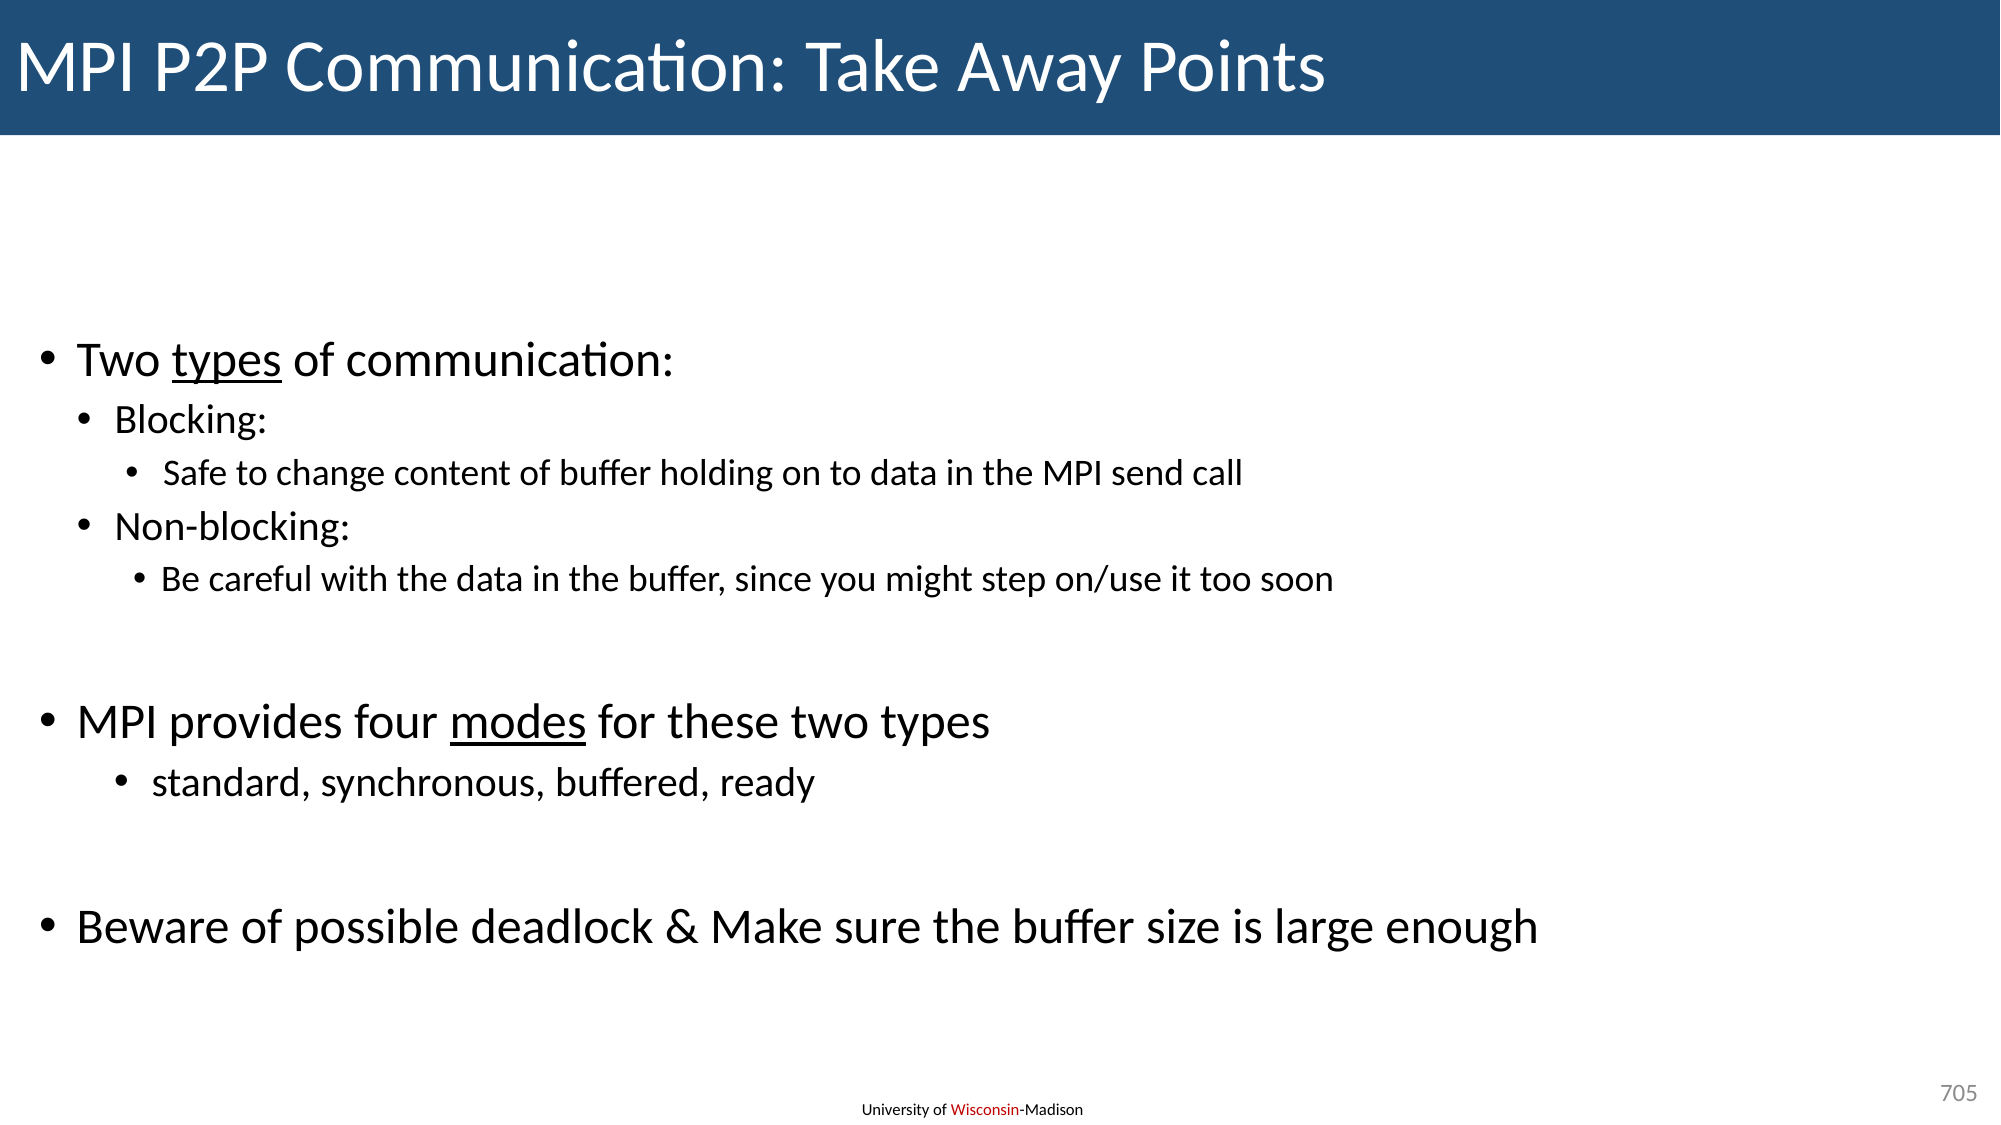

# MPI P2P Communication: Take Away Points

Two types of communication:
Blocking:
Safe to change content of buffer holding on to data in the MPI send call
Non-blocking:
Be careful with the data in the buffer, since you might step on/use it too soon

MPI provides four modes for these two types
standard, synchronous, buffered, ready

Beware of possible deadlock & Make sure the buffer size is large enough
705